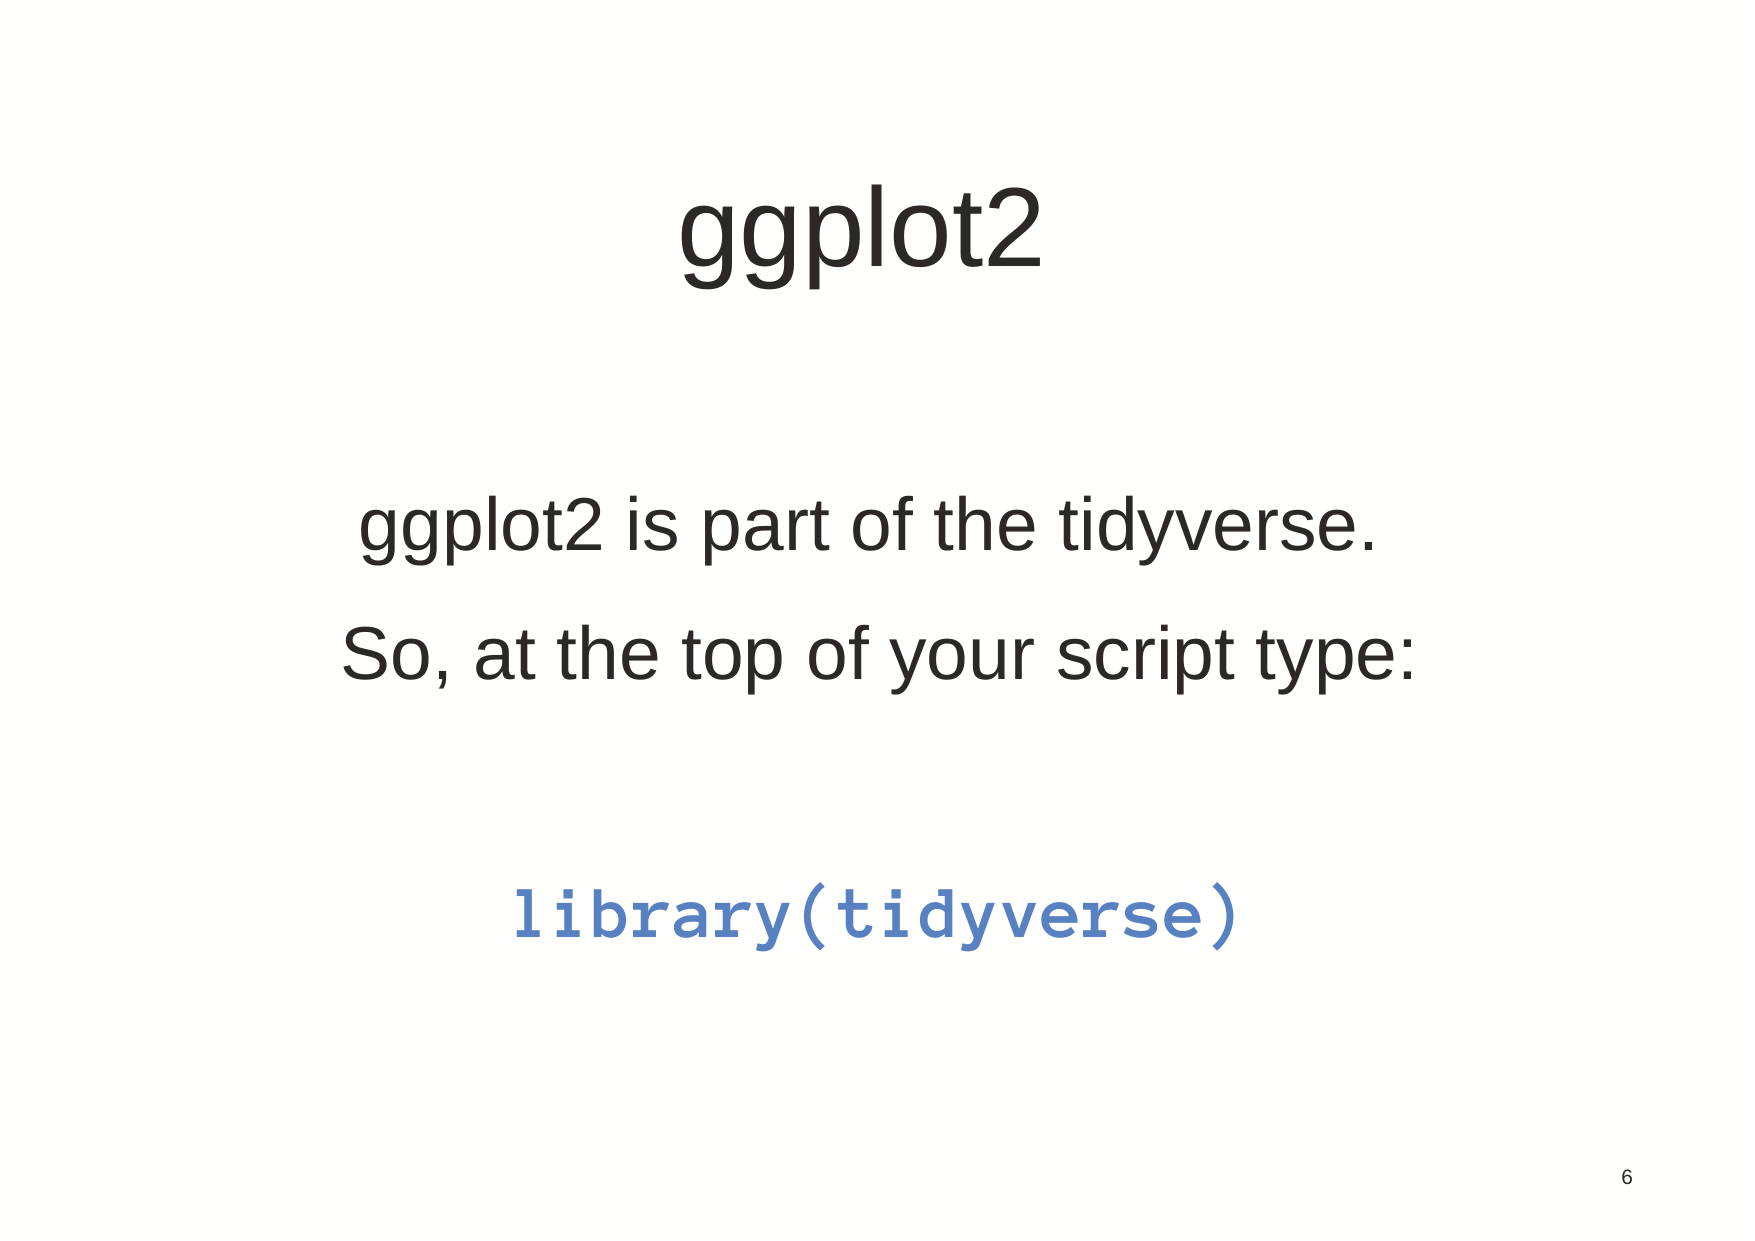

# ggplot2

ggplot2 is part of the tidyverse.
So, at the top of your script type:

library(tidyverse)

6